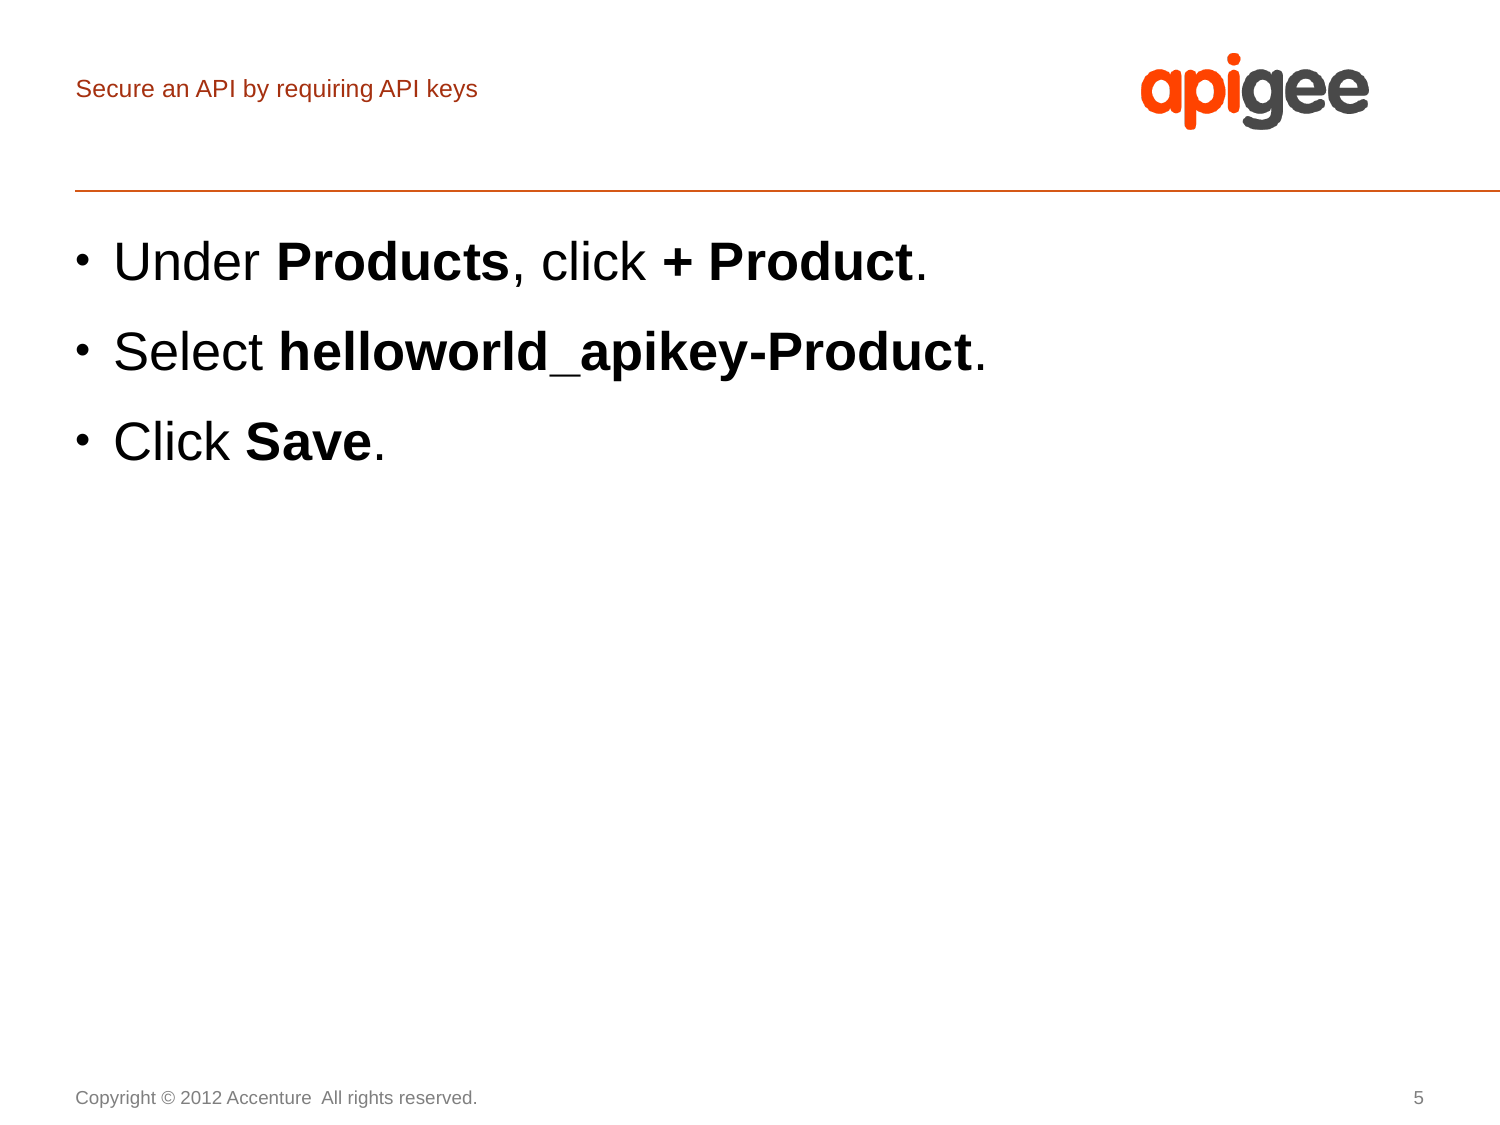

# Secure an API by requiring API keys
Under Products, click + Product.
Select helloworld_apikey-Product.
Click Save.